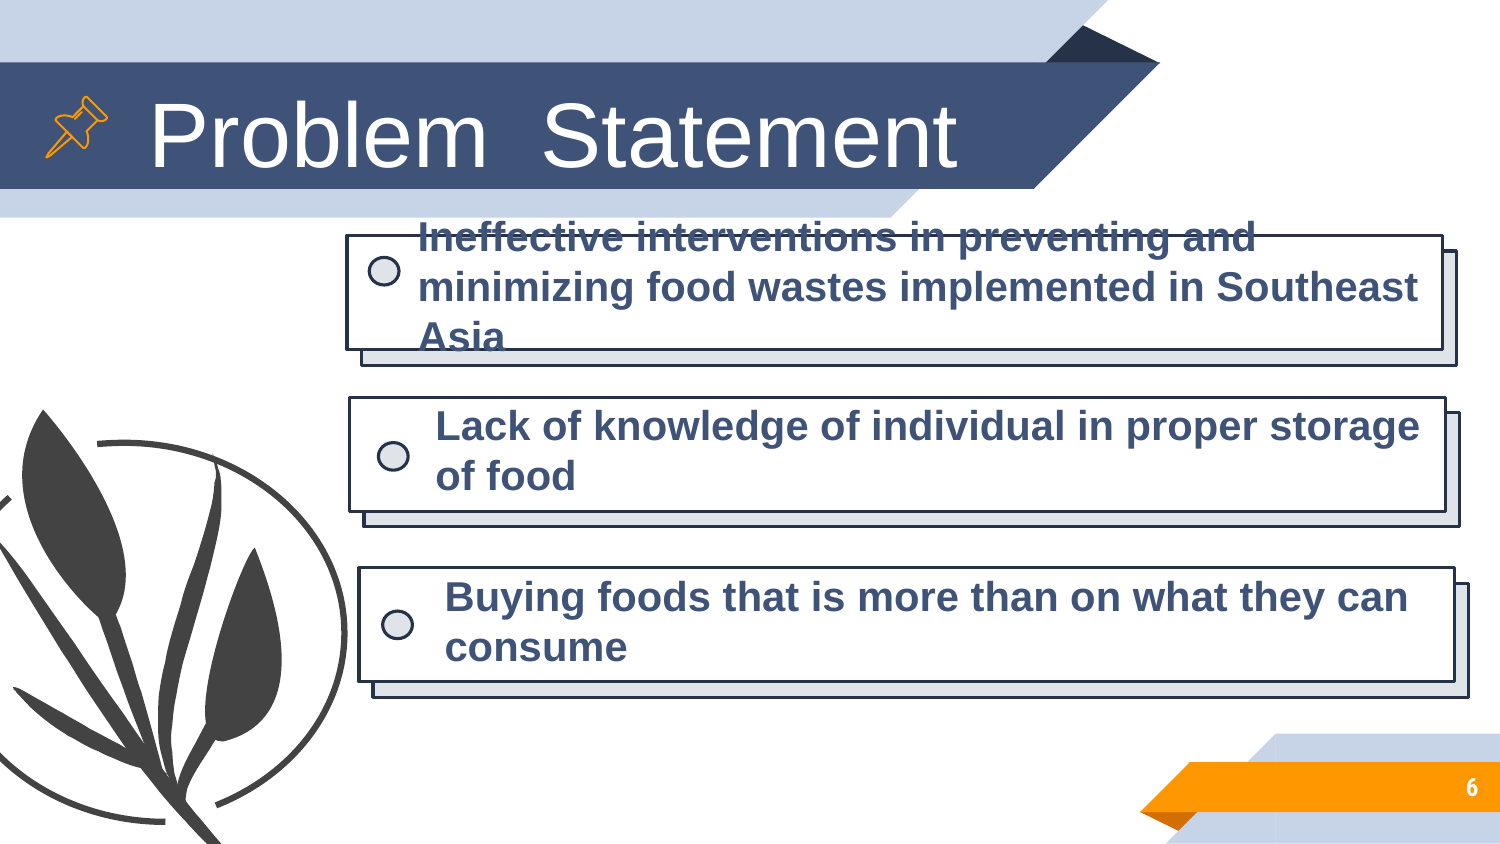

# Problem  Statement

Ineffective interventions in preventing and minimizing food wastes implemented in Southeast Asia

Lack of knowledge of individual in proper storage of food

Buying foods that is more than on what they can consume

6